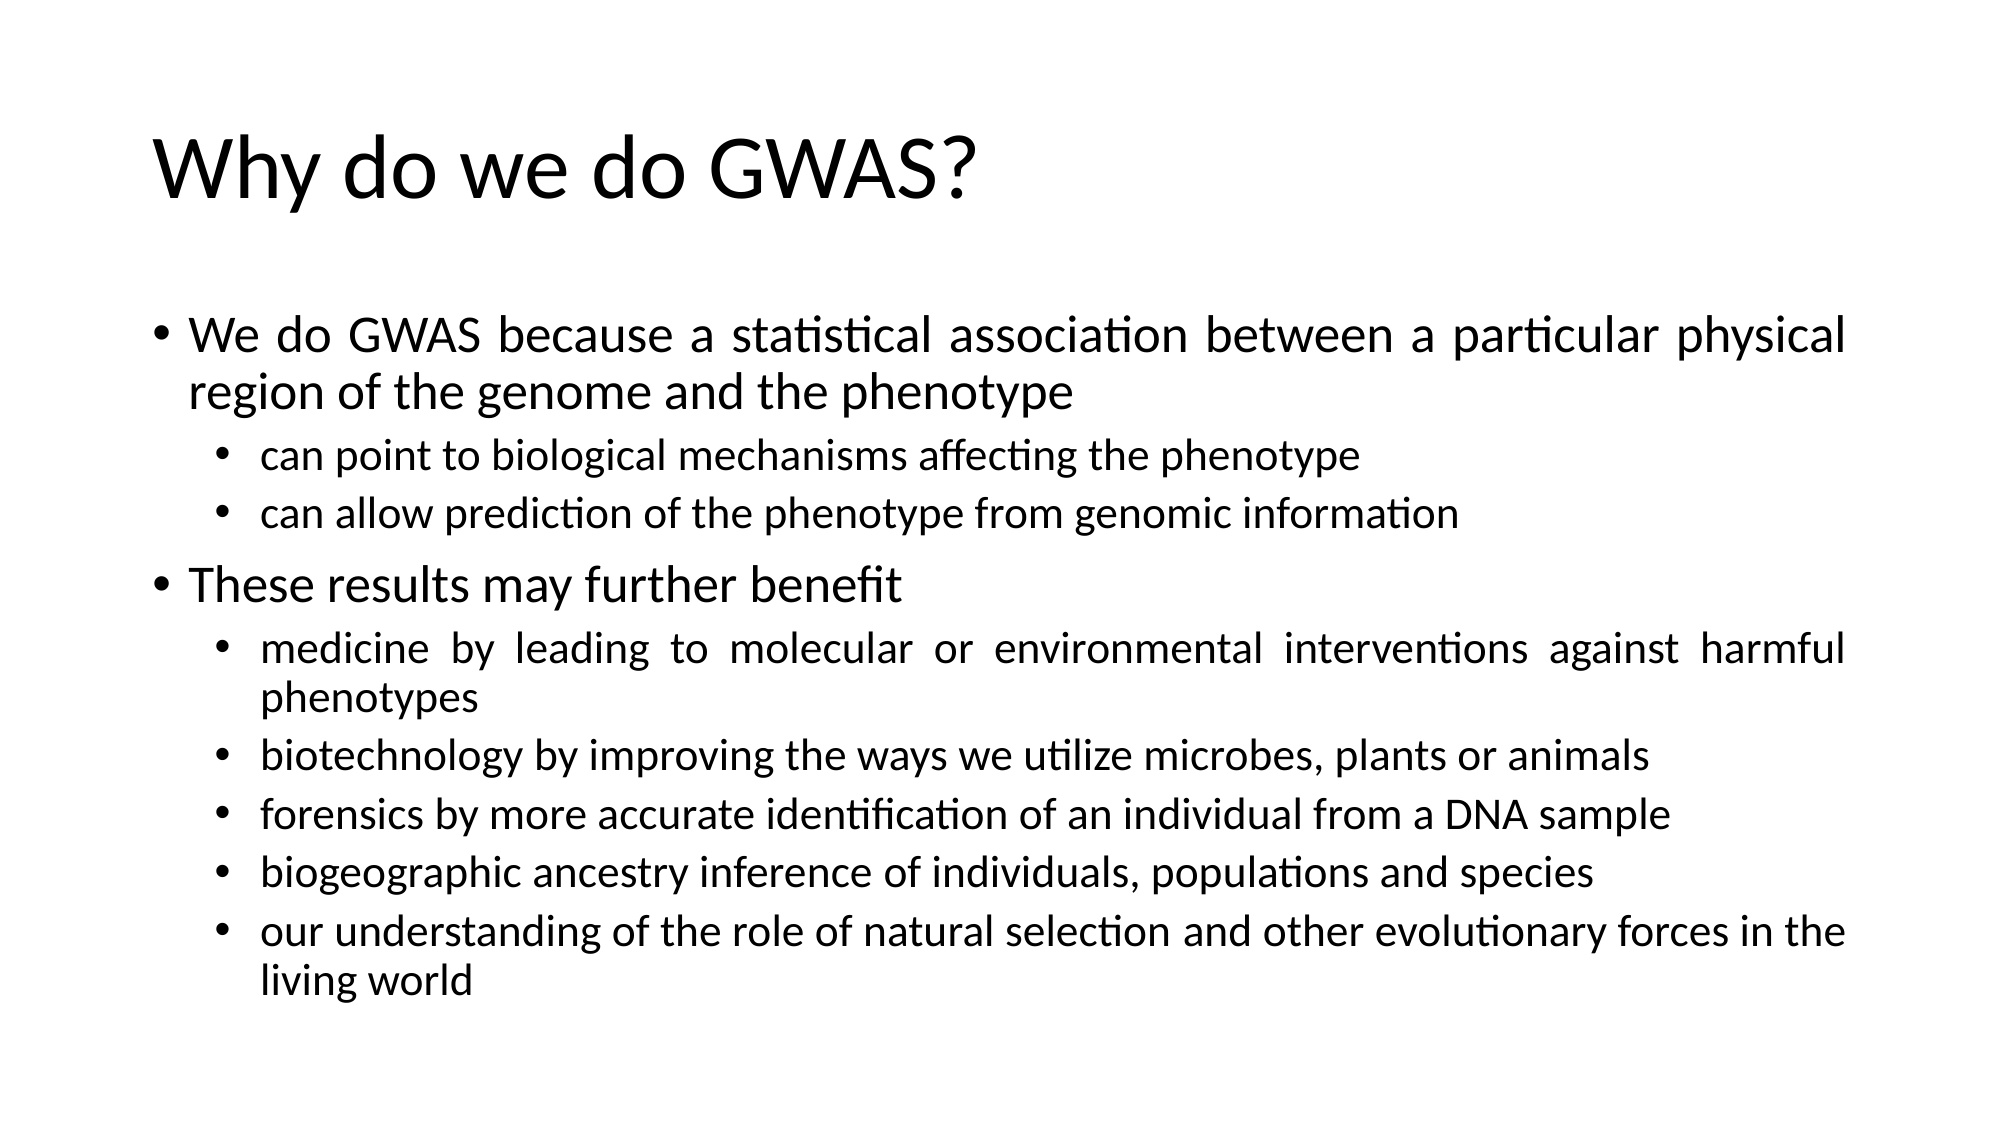

# Why do we do GWAS?
We do GWAS because a statistical association between a particular physical region of the genome and the phenotype
can point to biological mechanisms affecting the phenotype
can allow prediction of the phenotype from genomic information
These results may further benefit
medicine by leading to molecular or environmental interventions against harmful phenotypes
biotechnology by improving the ways we utilize microbes, plants or animals
forensics by more accurate identification of an individual from a DNA sample
biogeographic ancestry inference of individuals, populations and species
our understanding of the role of natural selection and other evolutionary forces in the living world